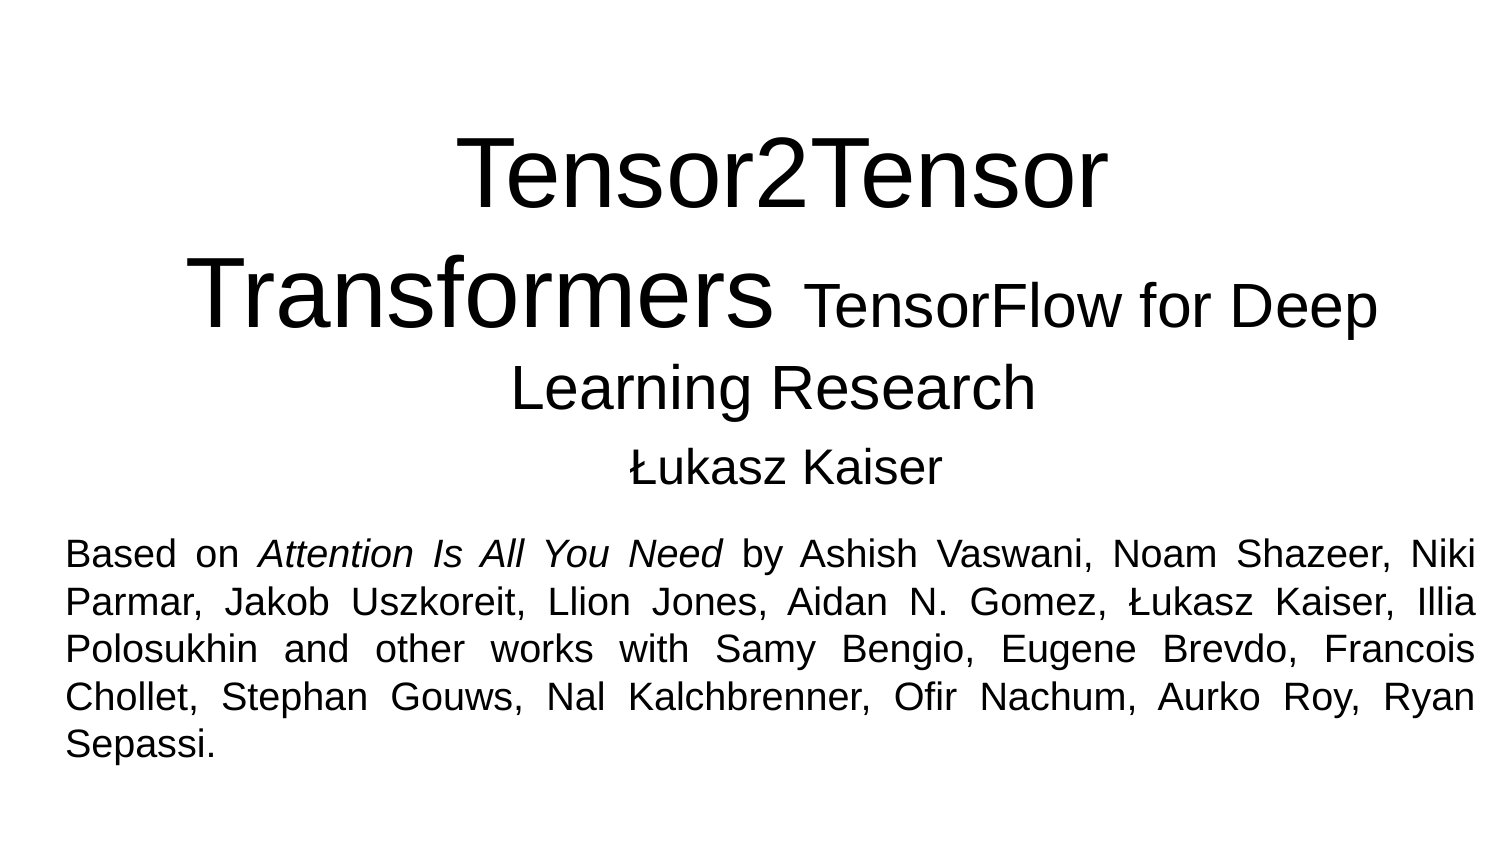

Tensor2Tensor Transformers TensorFlow for Deep Learning Research
            Łukasz Kaiser
Based on Attention Is All You Need by Ashish Vaswani, Noam Shazeer, Niki Parmar, Jakob Uszkoreit, Llion Jones, Aidan N. Gomez, Łukasz Kaiser, Illia Polosukhin and other works with Samy Bengio, Eugene Brevdo, Francois Chollet, Stephan Gouws, Nal Kalchbrenner, Ofir Nachum, Aurko Roy, Ryan Sepassi.